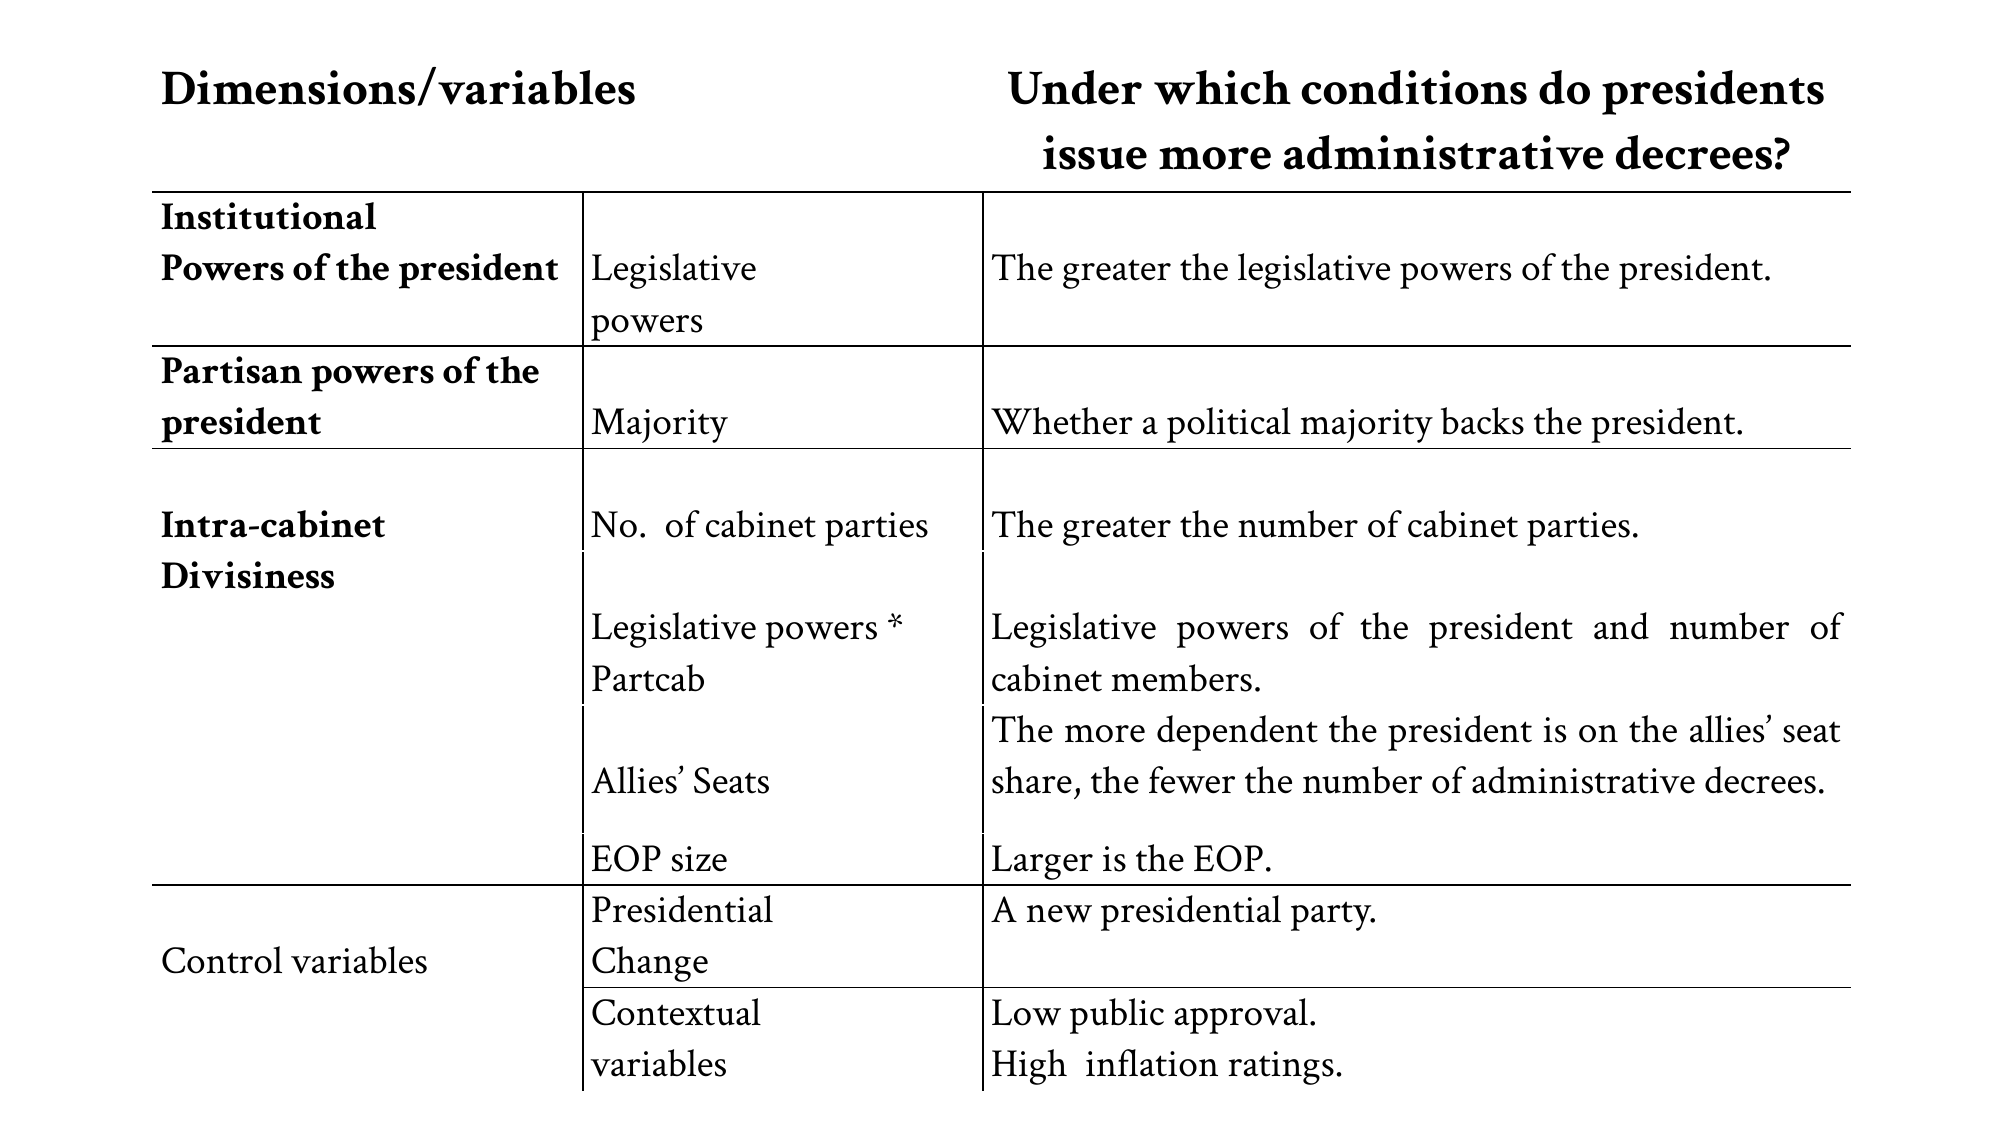

| Dimensions/variables |  | Under which conditions do presidents issue more administrative decrees? |
| --- | --- | --- |
| Institutional Powers of the president | Legislative powers | The greater the legislative powers of the president. |
| Partisan powers of the president | Majority | Whether a political majority backs the president. |
| Intra-cabinet Divisiness | No. of cabinet parties | The greater the number of cabinet parties. |
|  | Legislative powers \* Partcab | Legislative powers of the president and number of cabinet members. |
|  | Allies’ Seats | The more dependent the president is on the allies’ seat share, the fewer the number of administrative decrees. |
|  | EOP size | Larger is the EOP. |
| Control variables | Presidential Change | A new presidential party. |
|  | Contextual variables | Low public approval. High inflation ratings. |